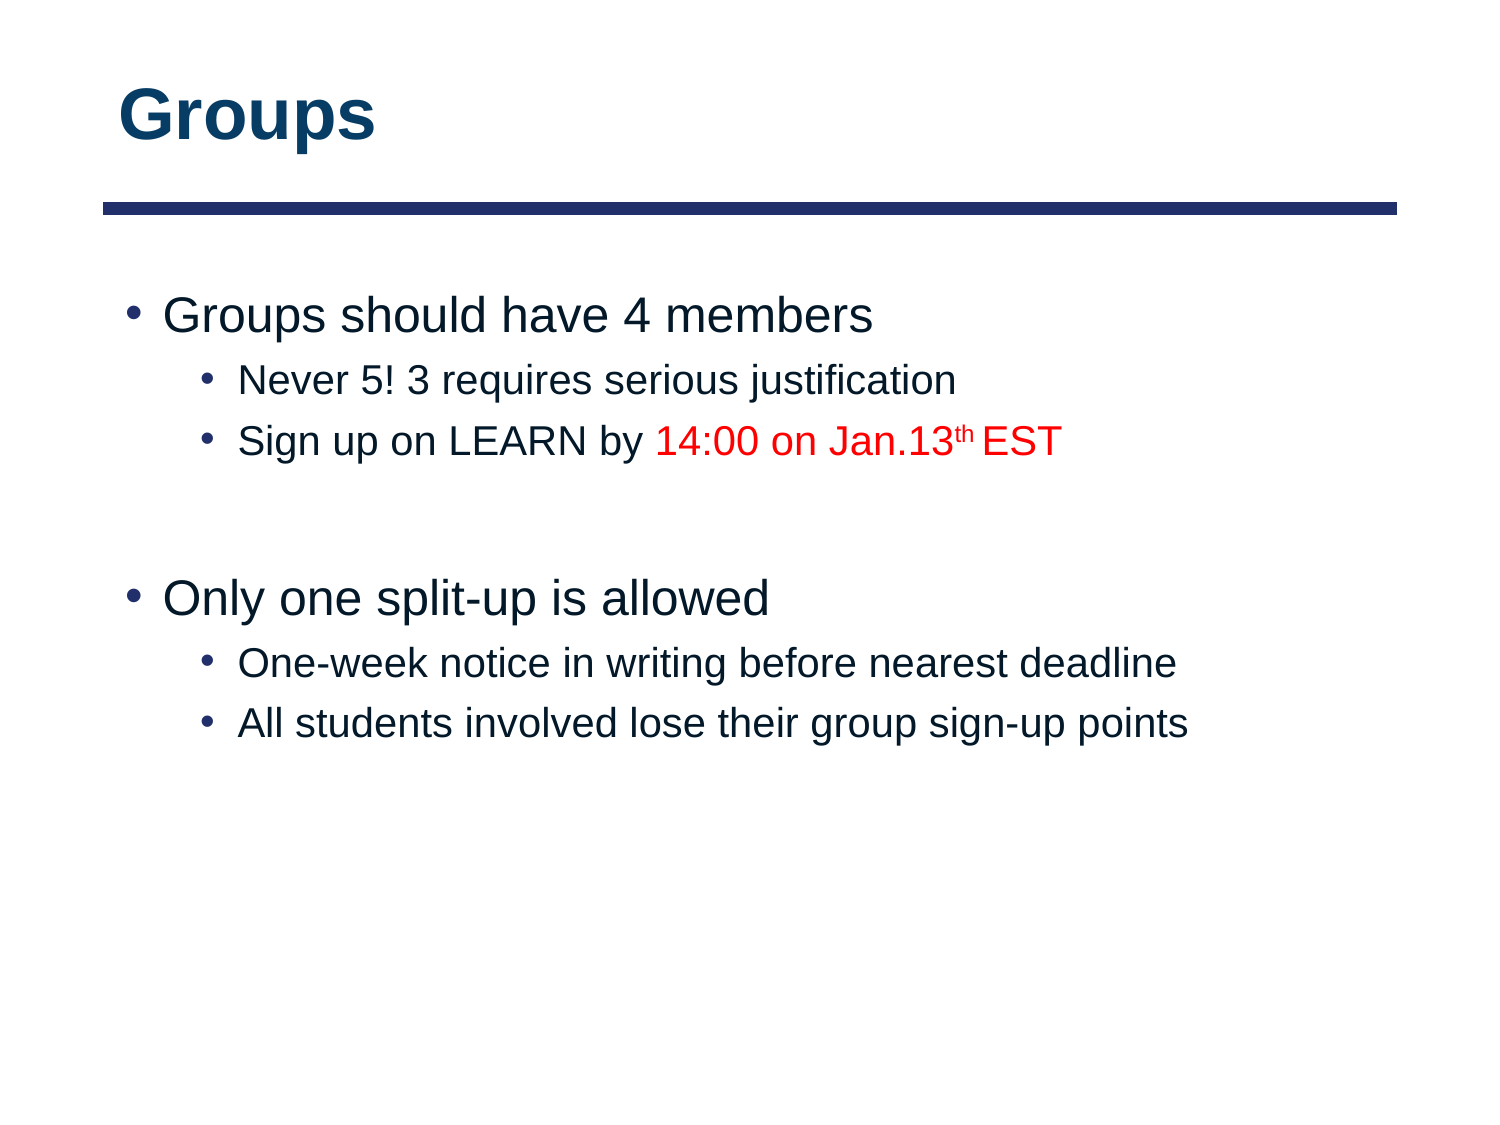

# Groups
Groups should have 4 members
Never 5! 3 requires serious justification
Sign up on LEARN by 14:00 on Jan.13th EST

Only one split-up is allowed
One-week notice in writing before nearest deadline
All students involved lose their group sign-up points